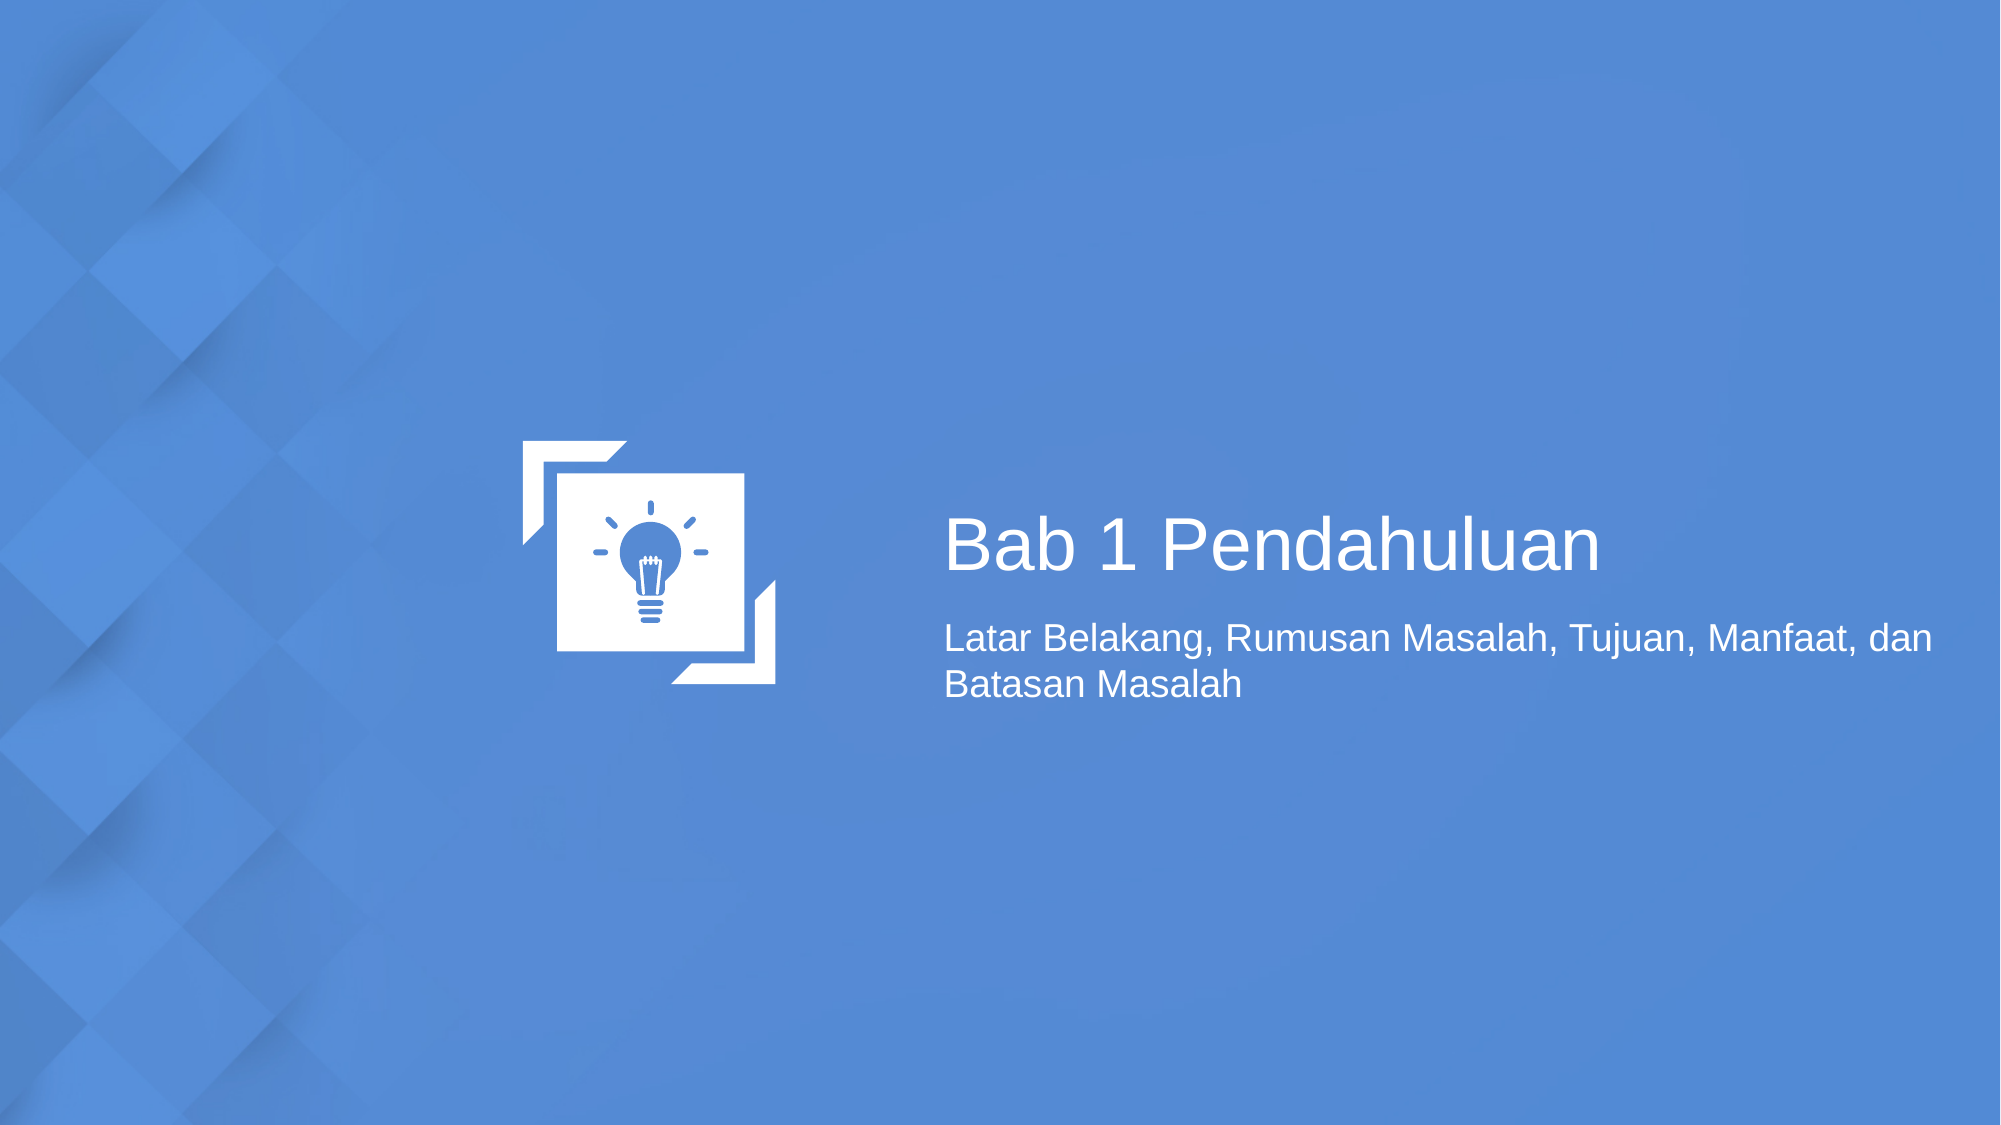

Bab 1 Pendahuluan
Latar Belakang, Rumusan Masalah, Tujuan, Manfaat, dan Batasan Masalah